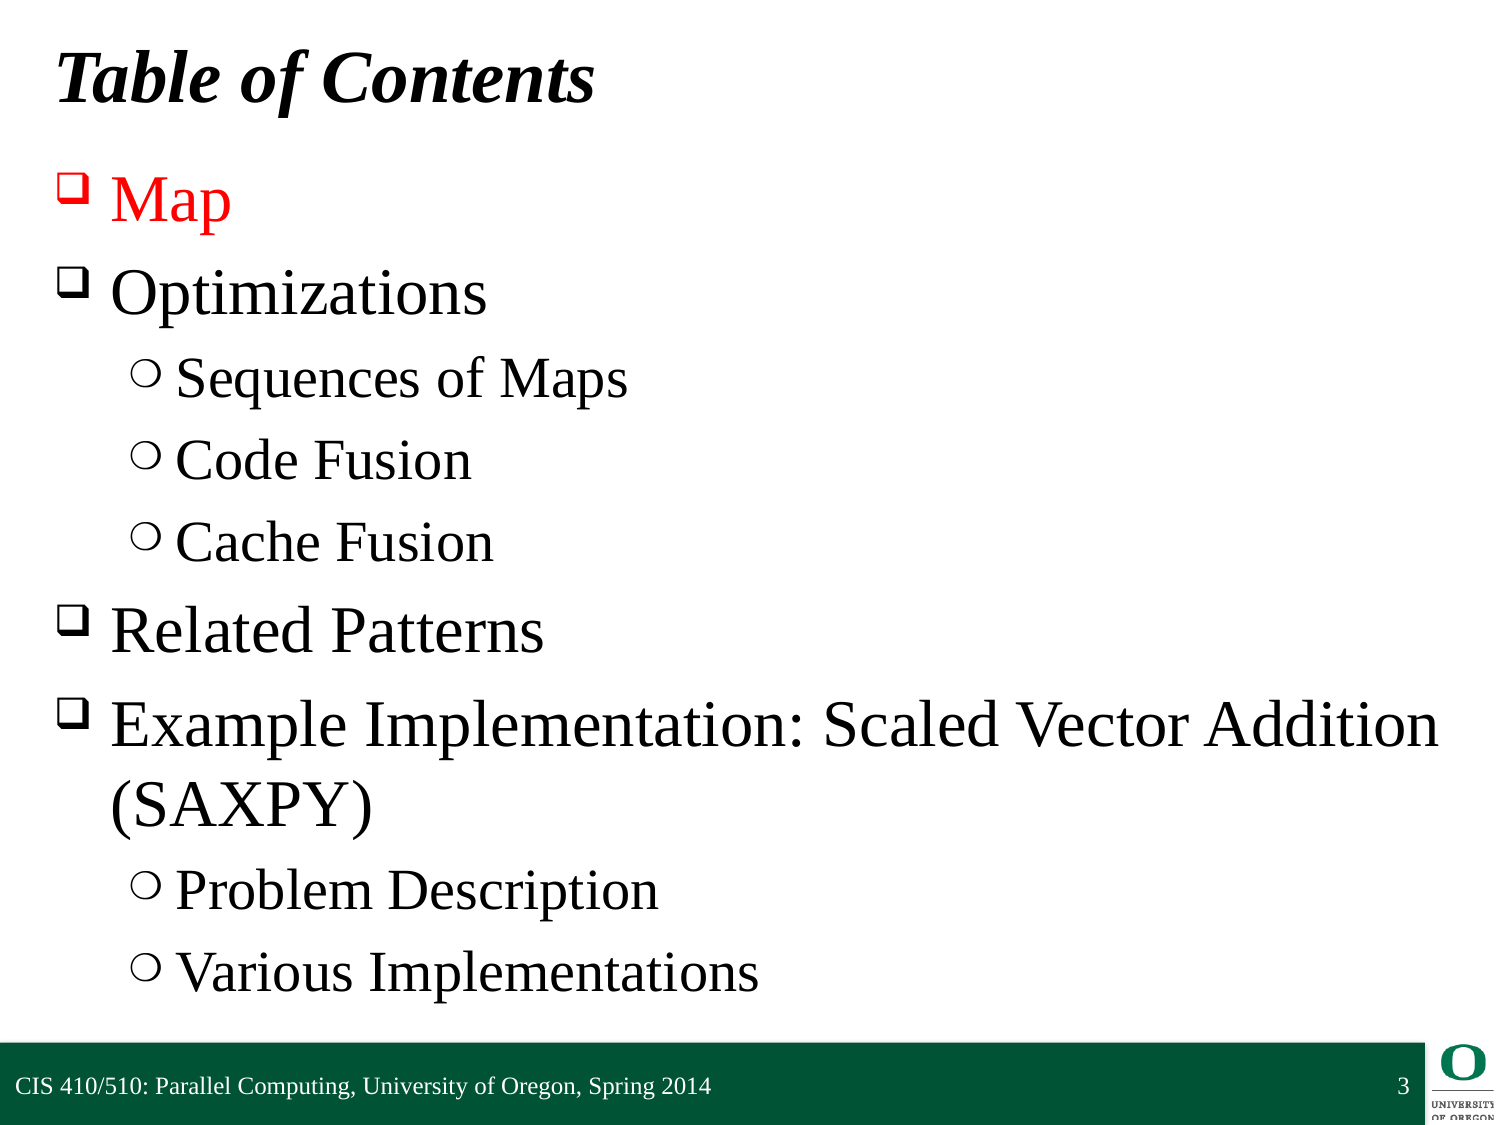

# Table of Contents
Map
Optimizations
Sequences of Maps
Code Fusion
Cache Fusion
Related Patterns
Example Implementation: Scaled Vector Addition (SAXPY)
Problem Description
Various Implementations
CIS 410/510: Parallel Computing, University of Oregon, Spring 2014
3